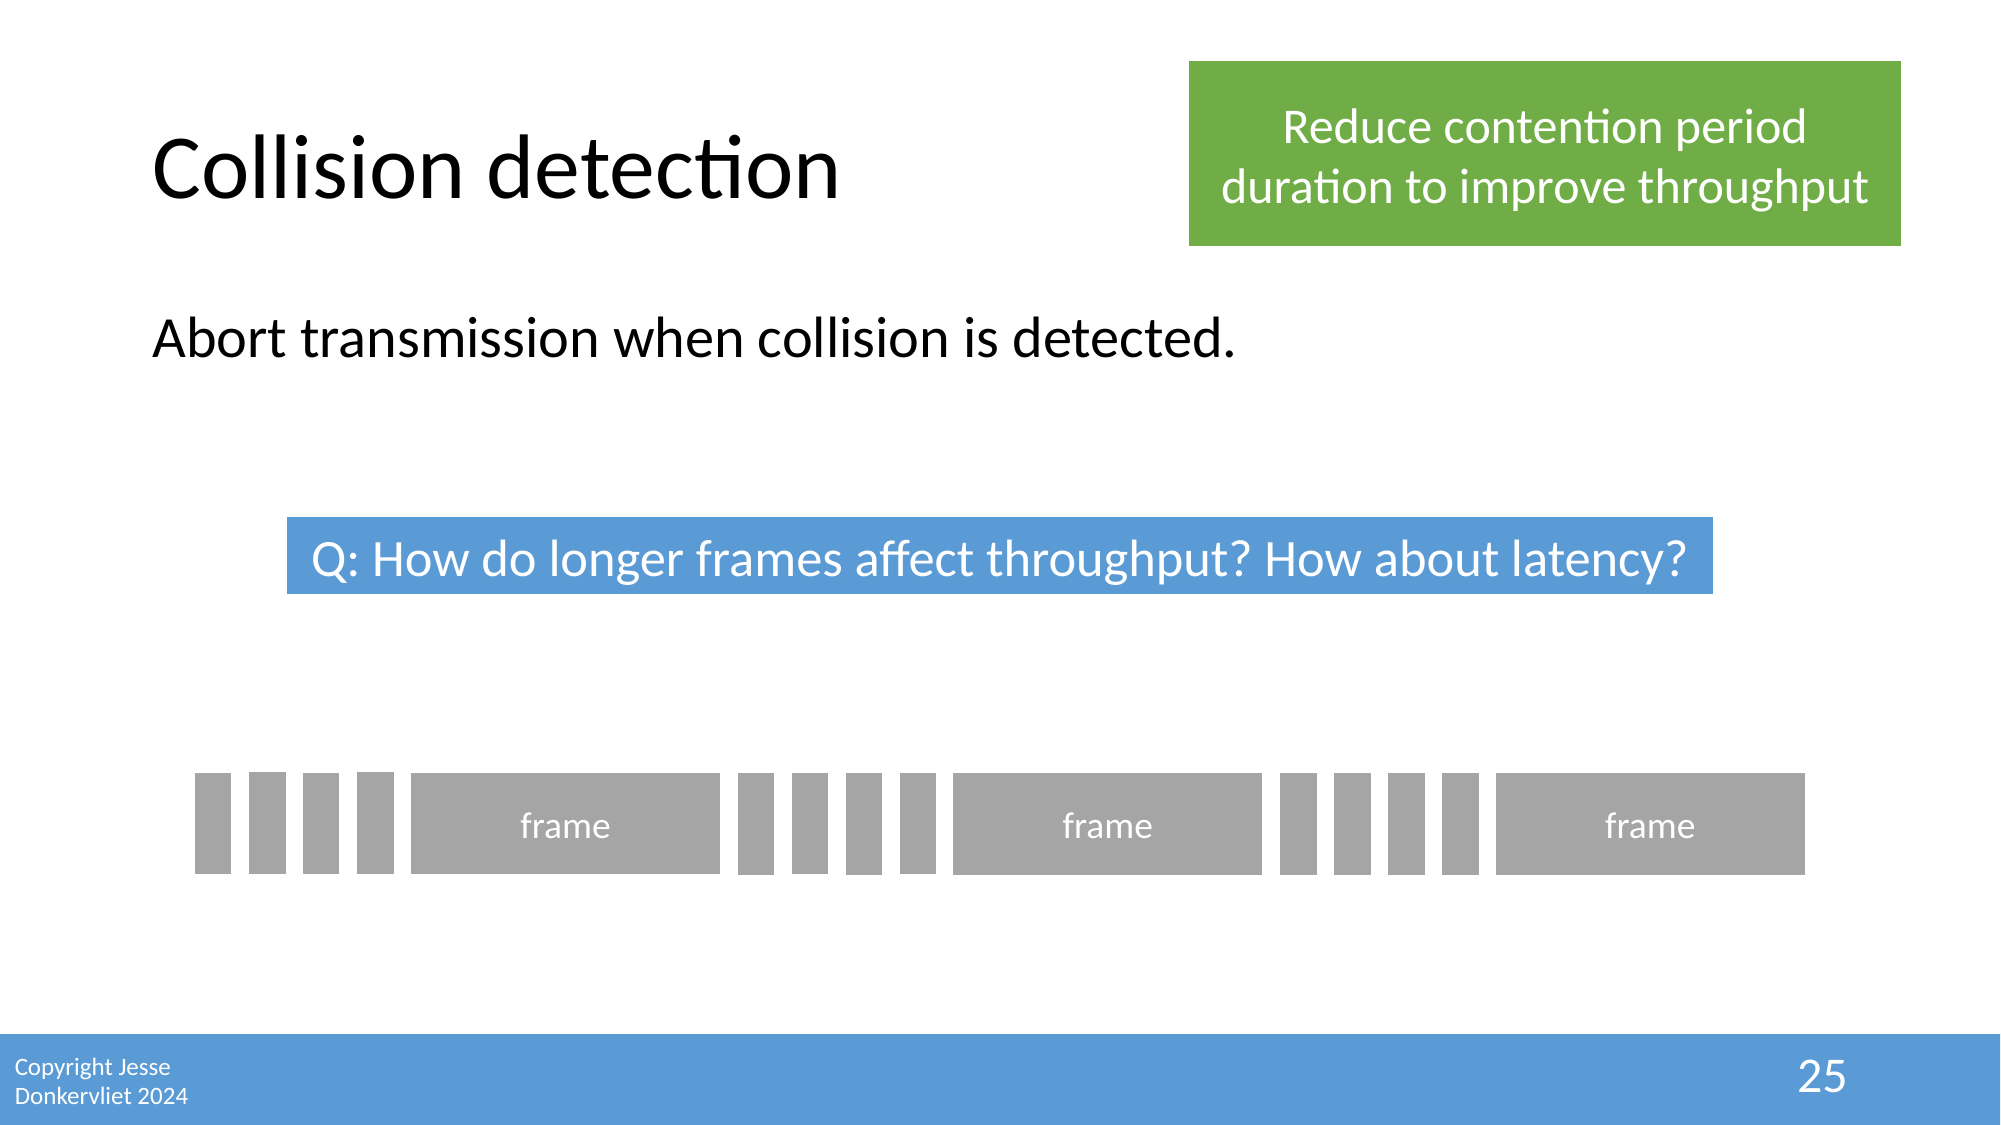

# Collision detection
Reduce contention period duration to improve throughput
Abort transmission when collision is detected.
Q: How do longer frames affect throughput? How about latency?

frame

frame

frame

25